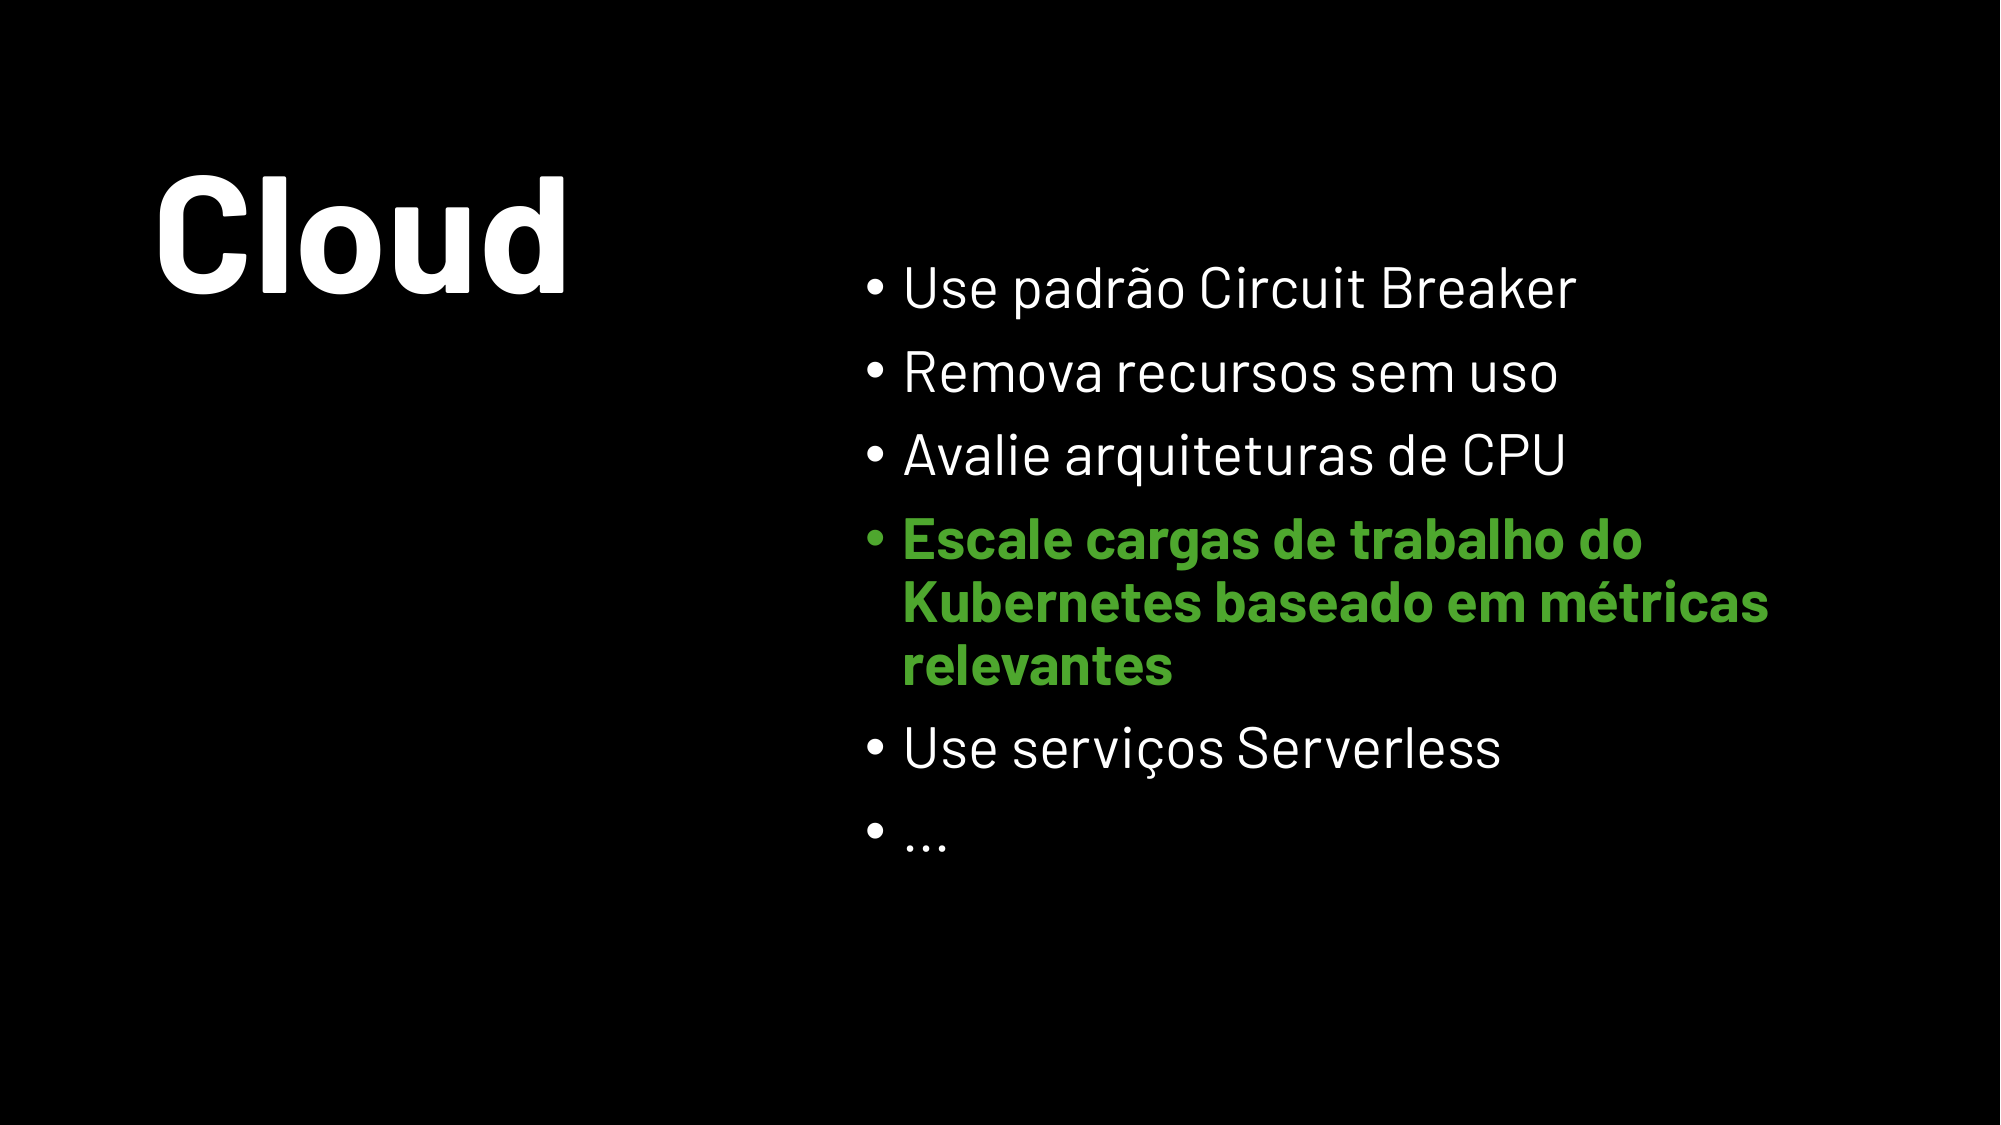

# Cloud
Use padrão Circuit Breaker
Remova recursos sem uso
Avalie arquiteturas de CPU
Escale cargas de trabalho do Kubernetes baseado em métricas relevantes
Use serviços Serverless
...